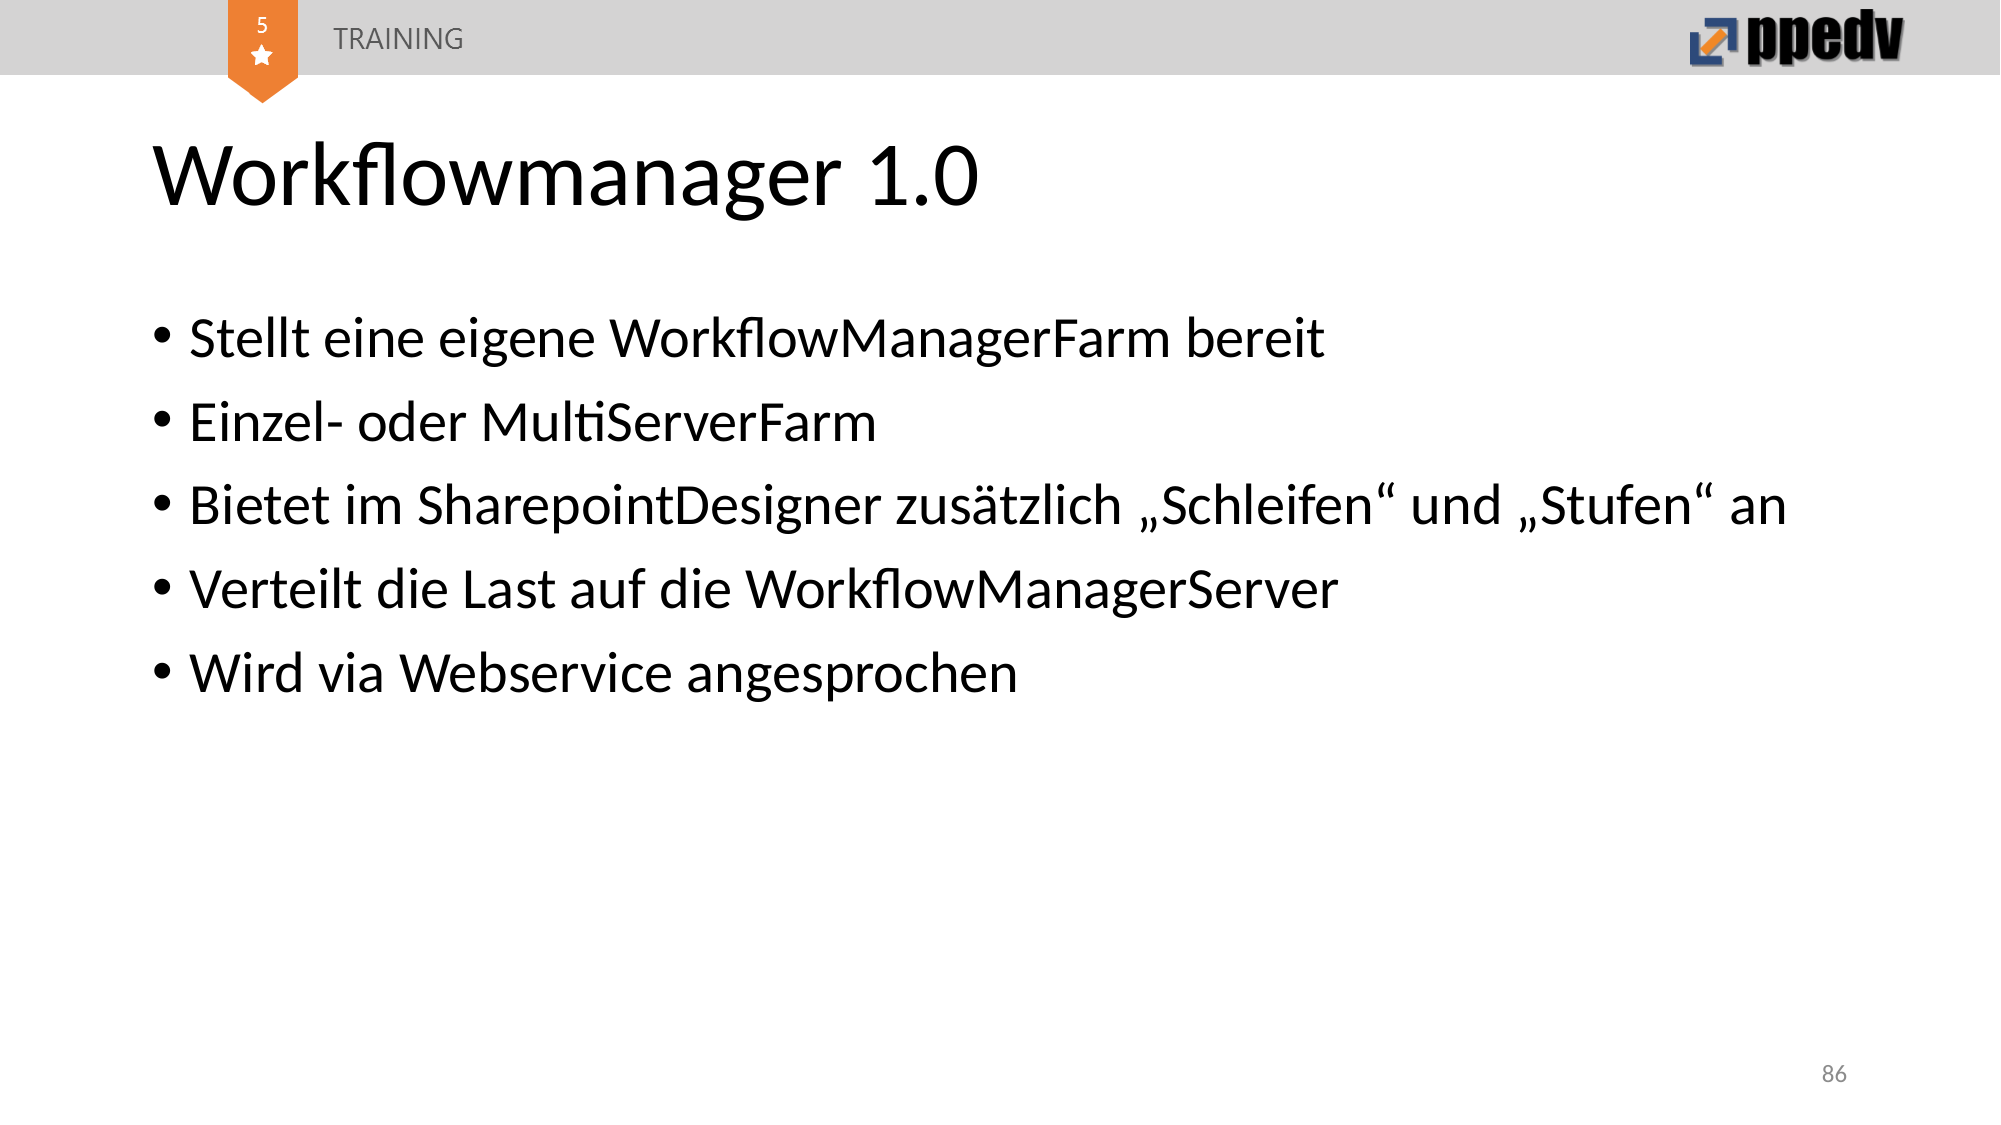

# Workflowmanager 1.0
Stellt eine eigene WorkflowManagerFarm bereit
Einzel- oder MultiServerFarm
Bietet im SharepointDesigner zusätzlich „Schleifen“ und „Stufen“ an
Verteilt die Last auf die WorkflowManagerServer
Wird via Webservice angesprochen
86